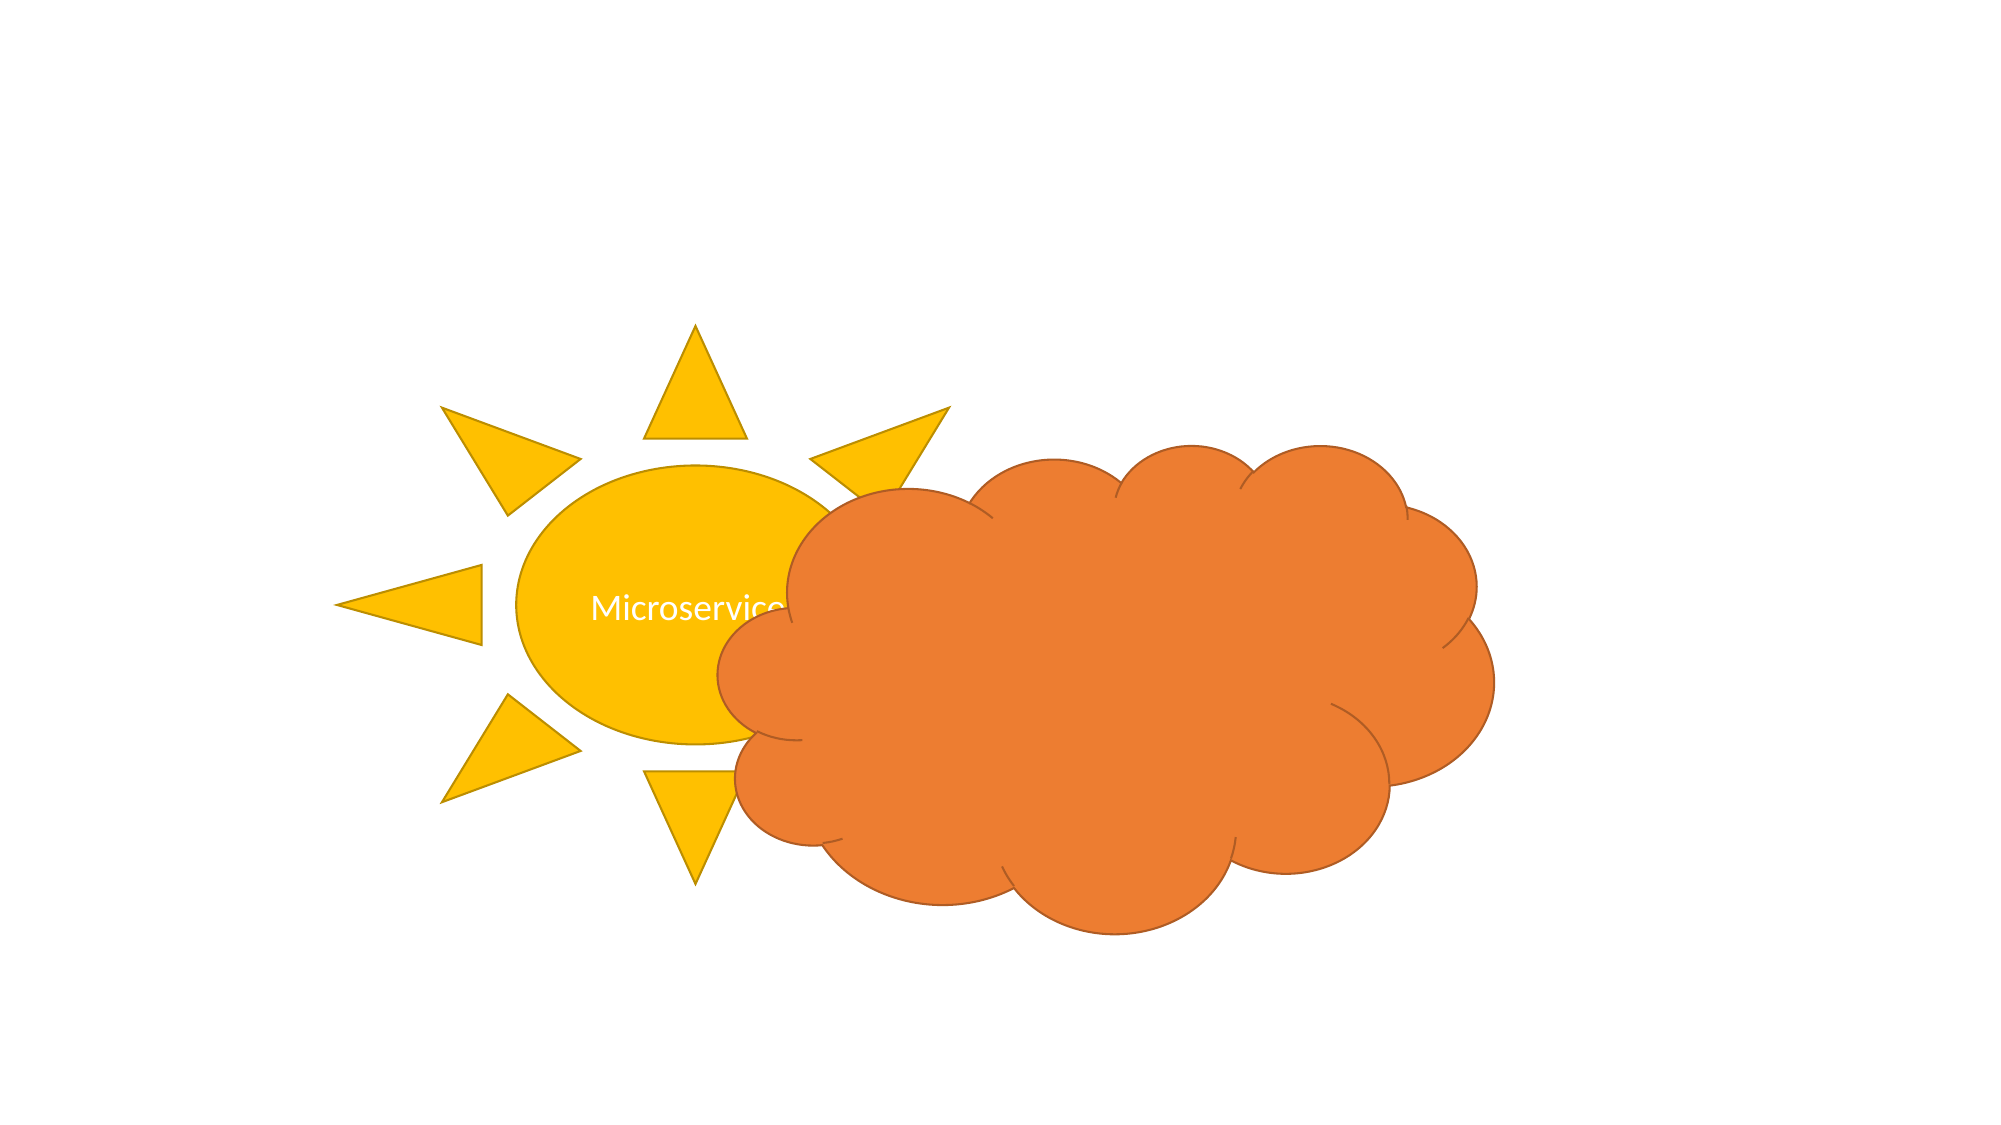

# Hmm, when would I need to run lots of little VMs...?
Microservices